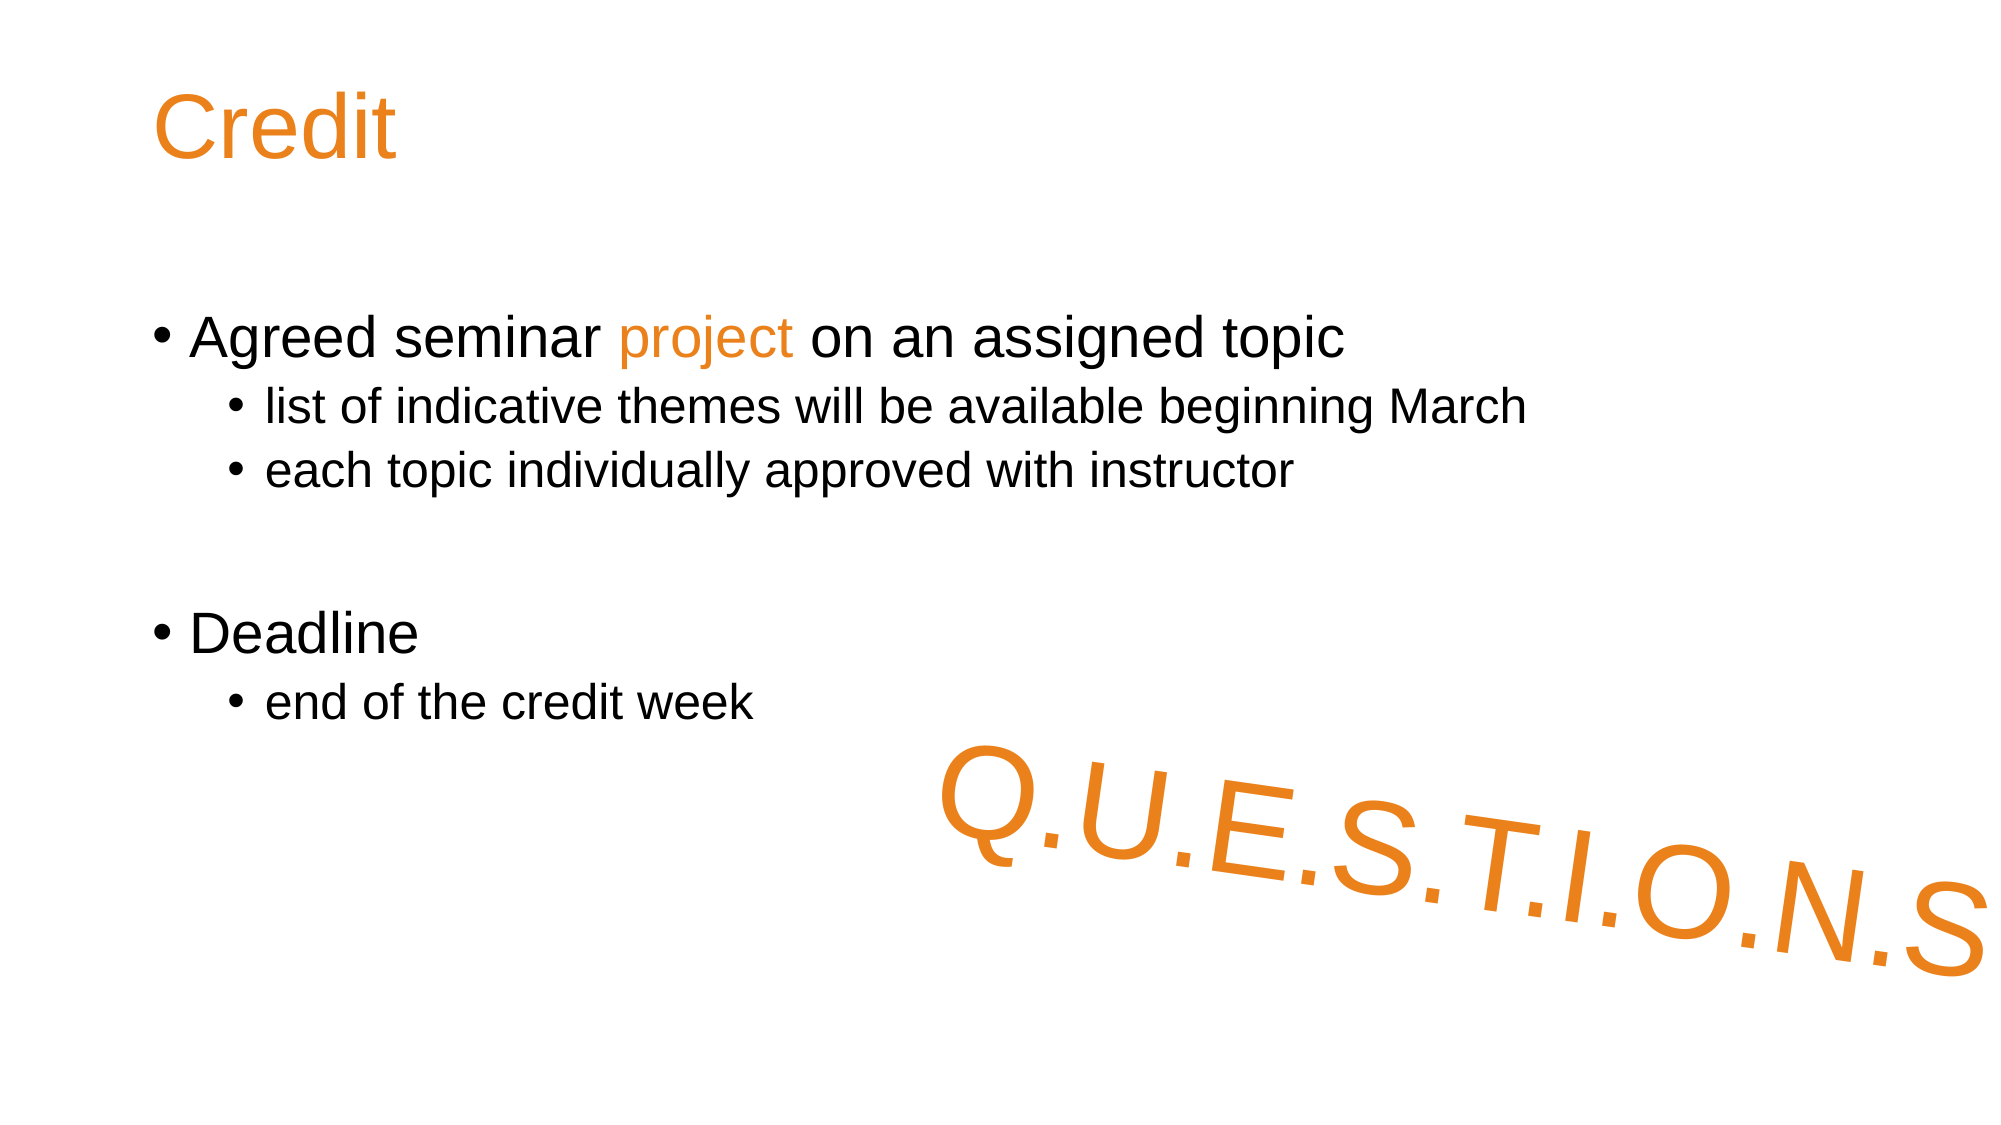

# Credit
Agreed seminar project on an assigned topic
list of indicative themes will be available beginning March
each topic individually approved with instructor

Deadline
end of the credit week
Q.U.E.S.T.I.O.N.S